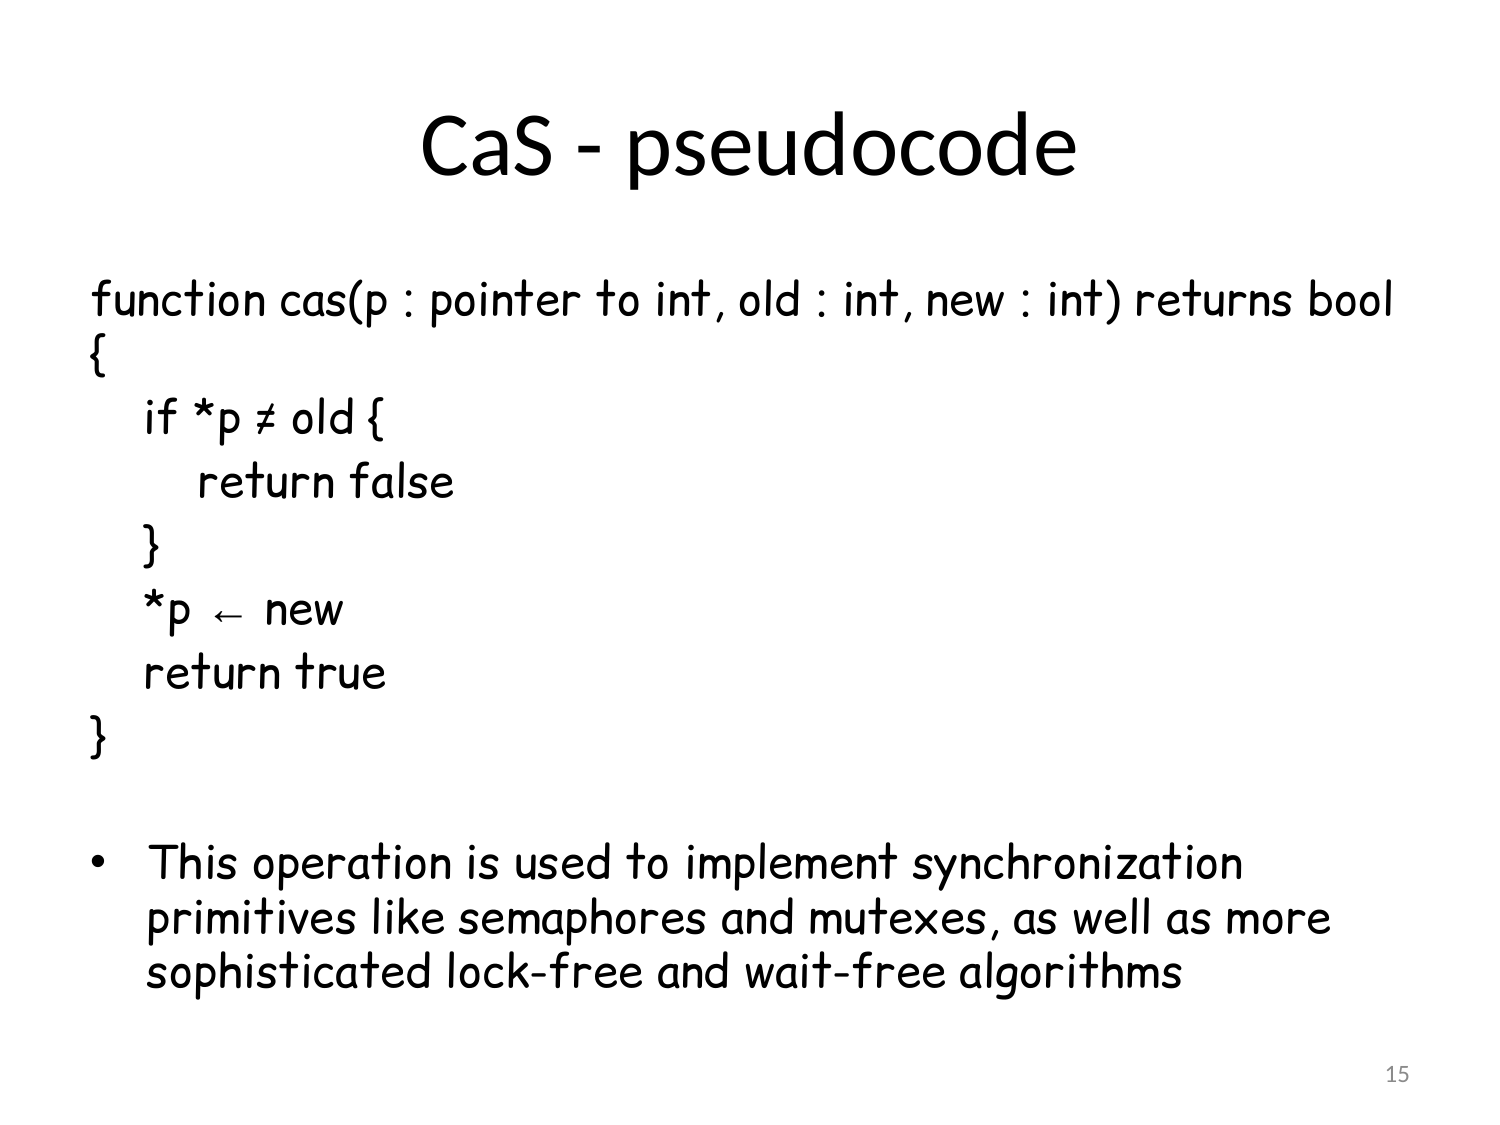

# CaS - pseudocode
function cas(p : pointer to int, old : int, new : int) returns bool {
    if *p ≠ old {
        return false
    }
    *p ← new
    return true
}

This operation is used to implement synchronization primitives like semaphores and mutexes, as well as more sophisticated lock-free and wait-free algorithms
15